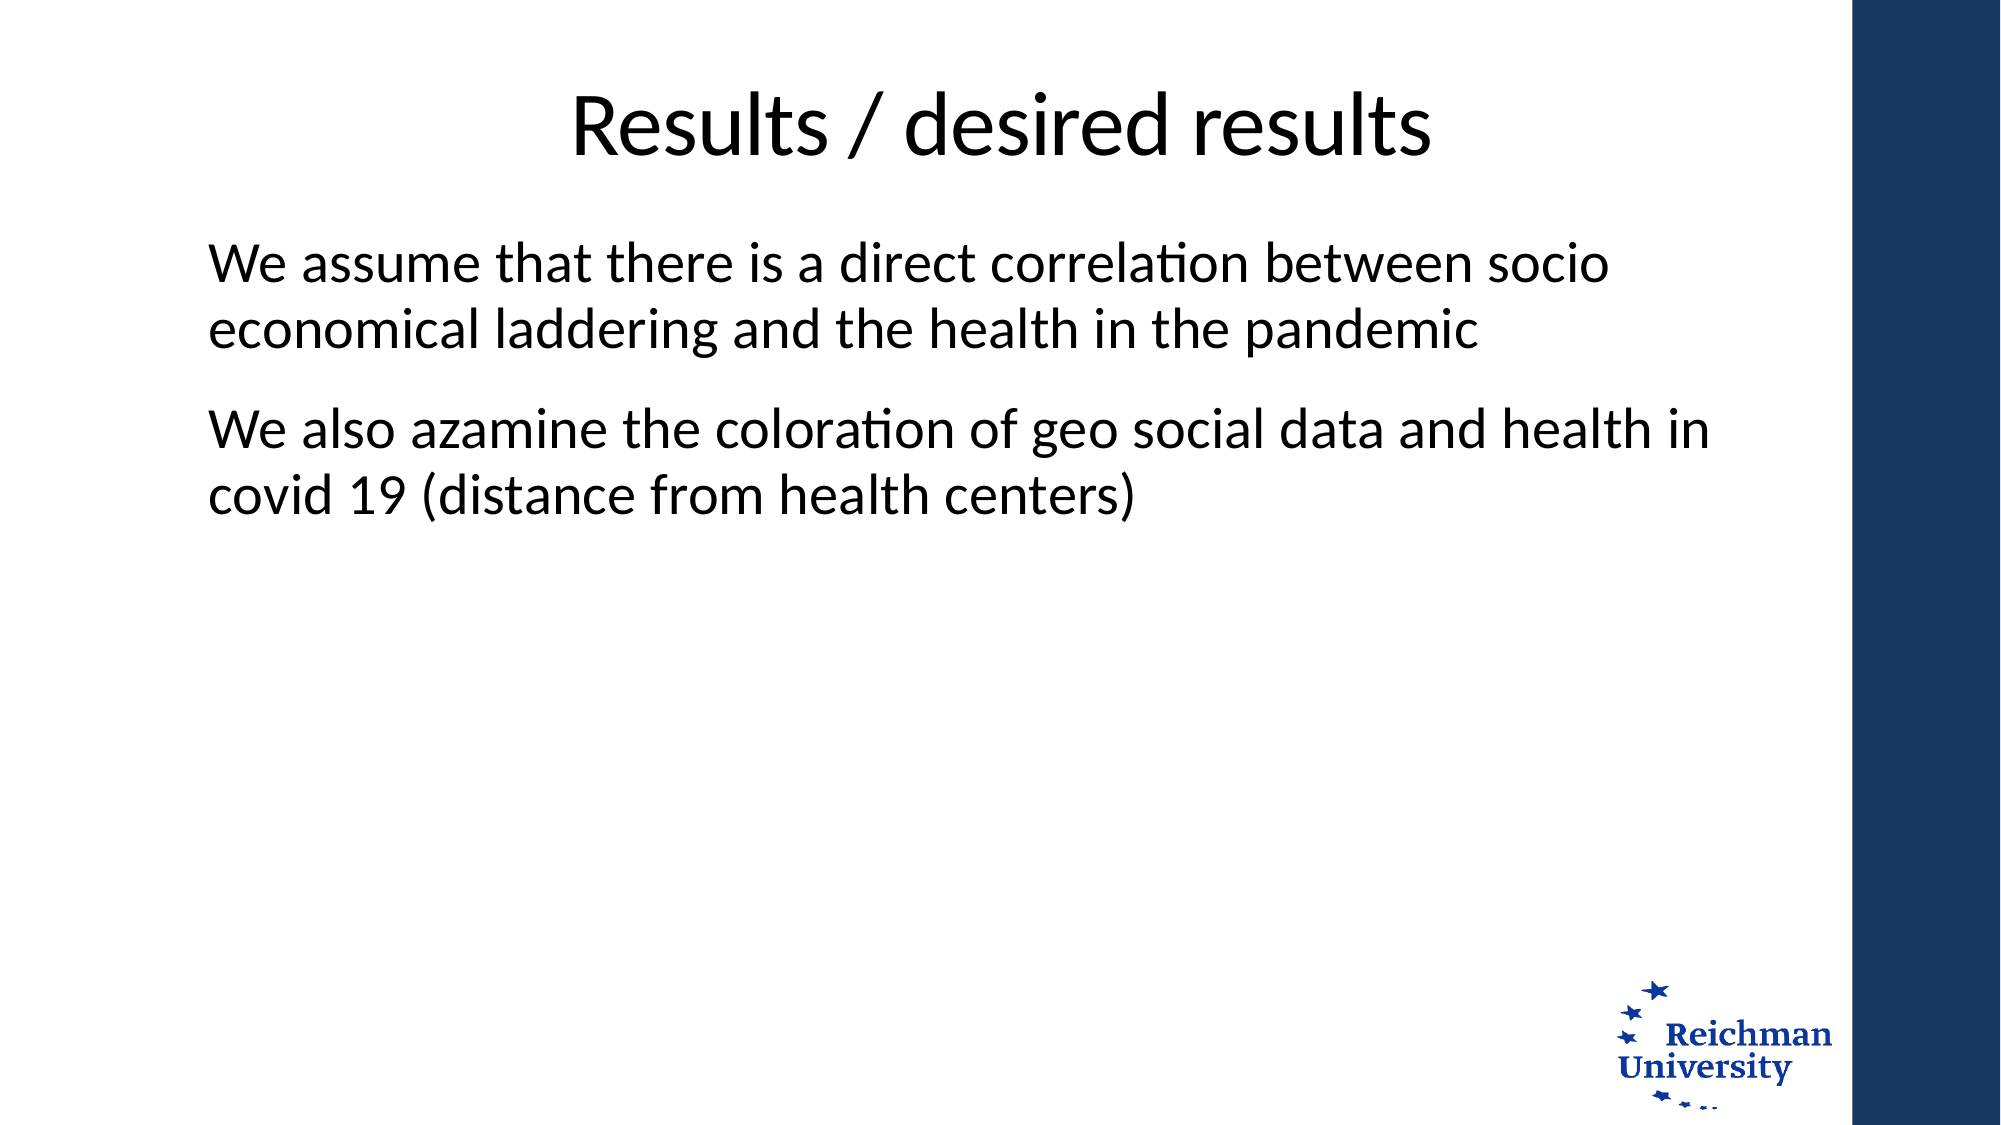

# Results / desired results
We assume that there is a direct correlation between socio economical laddering and the health in the pandemic
We also azamine the coloration of geo social data and health in covid 19 (distance from health centers)